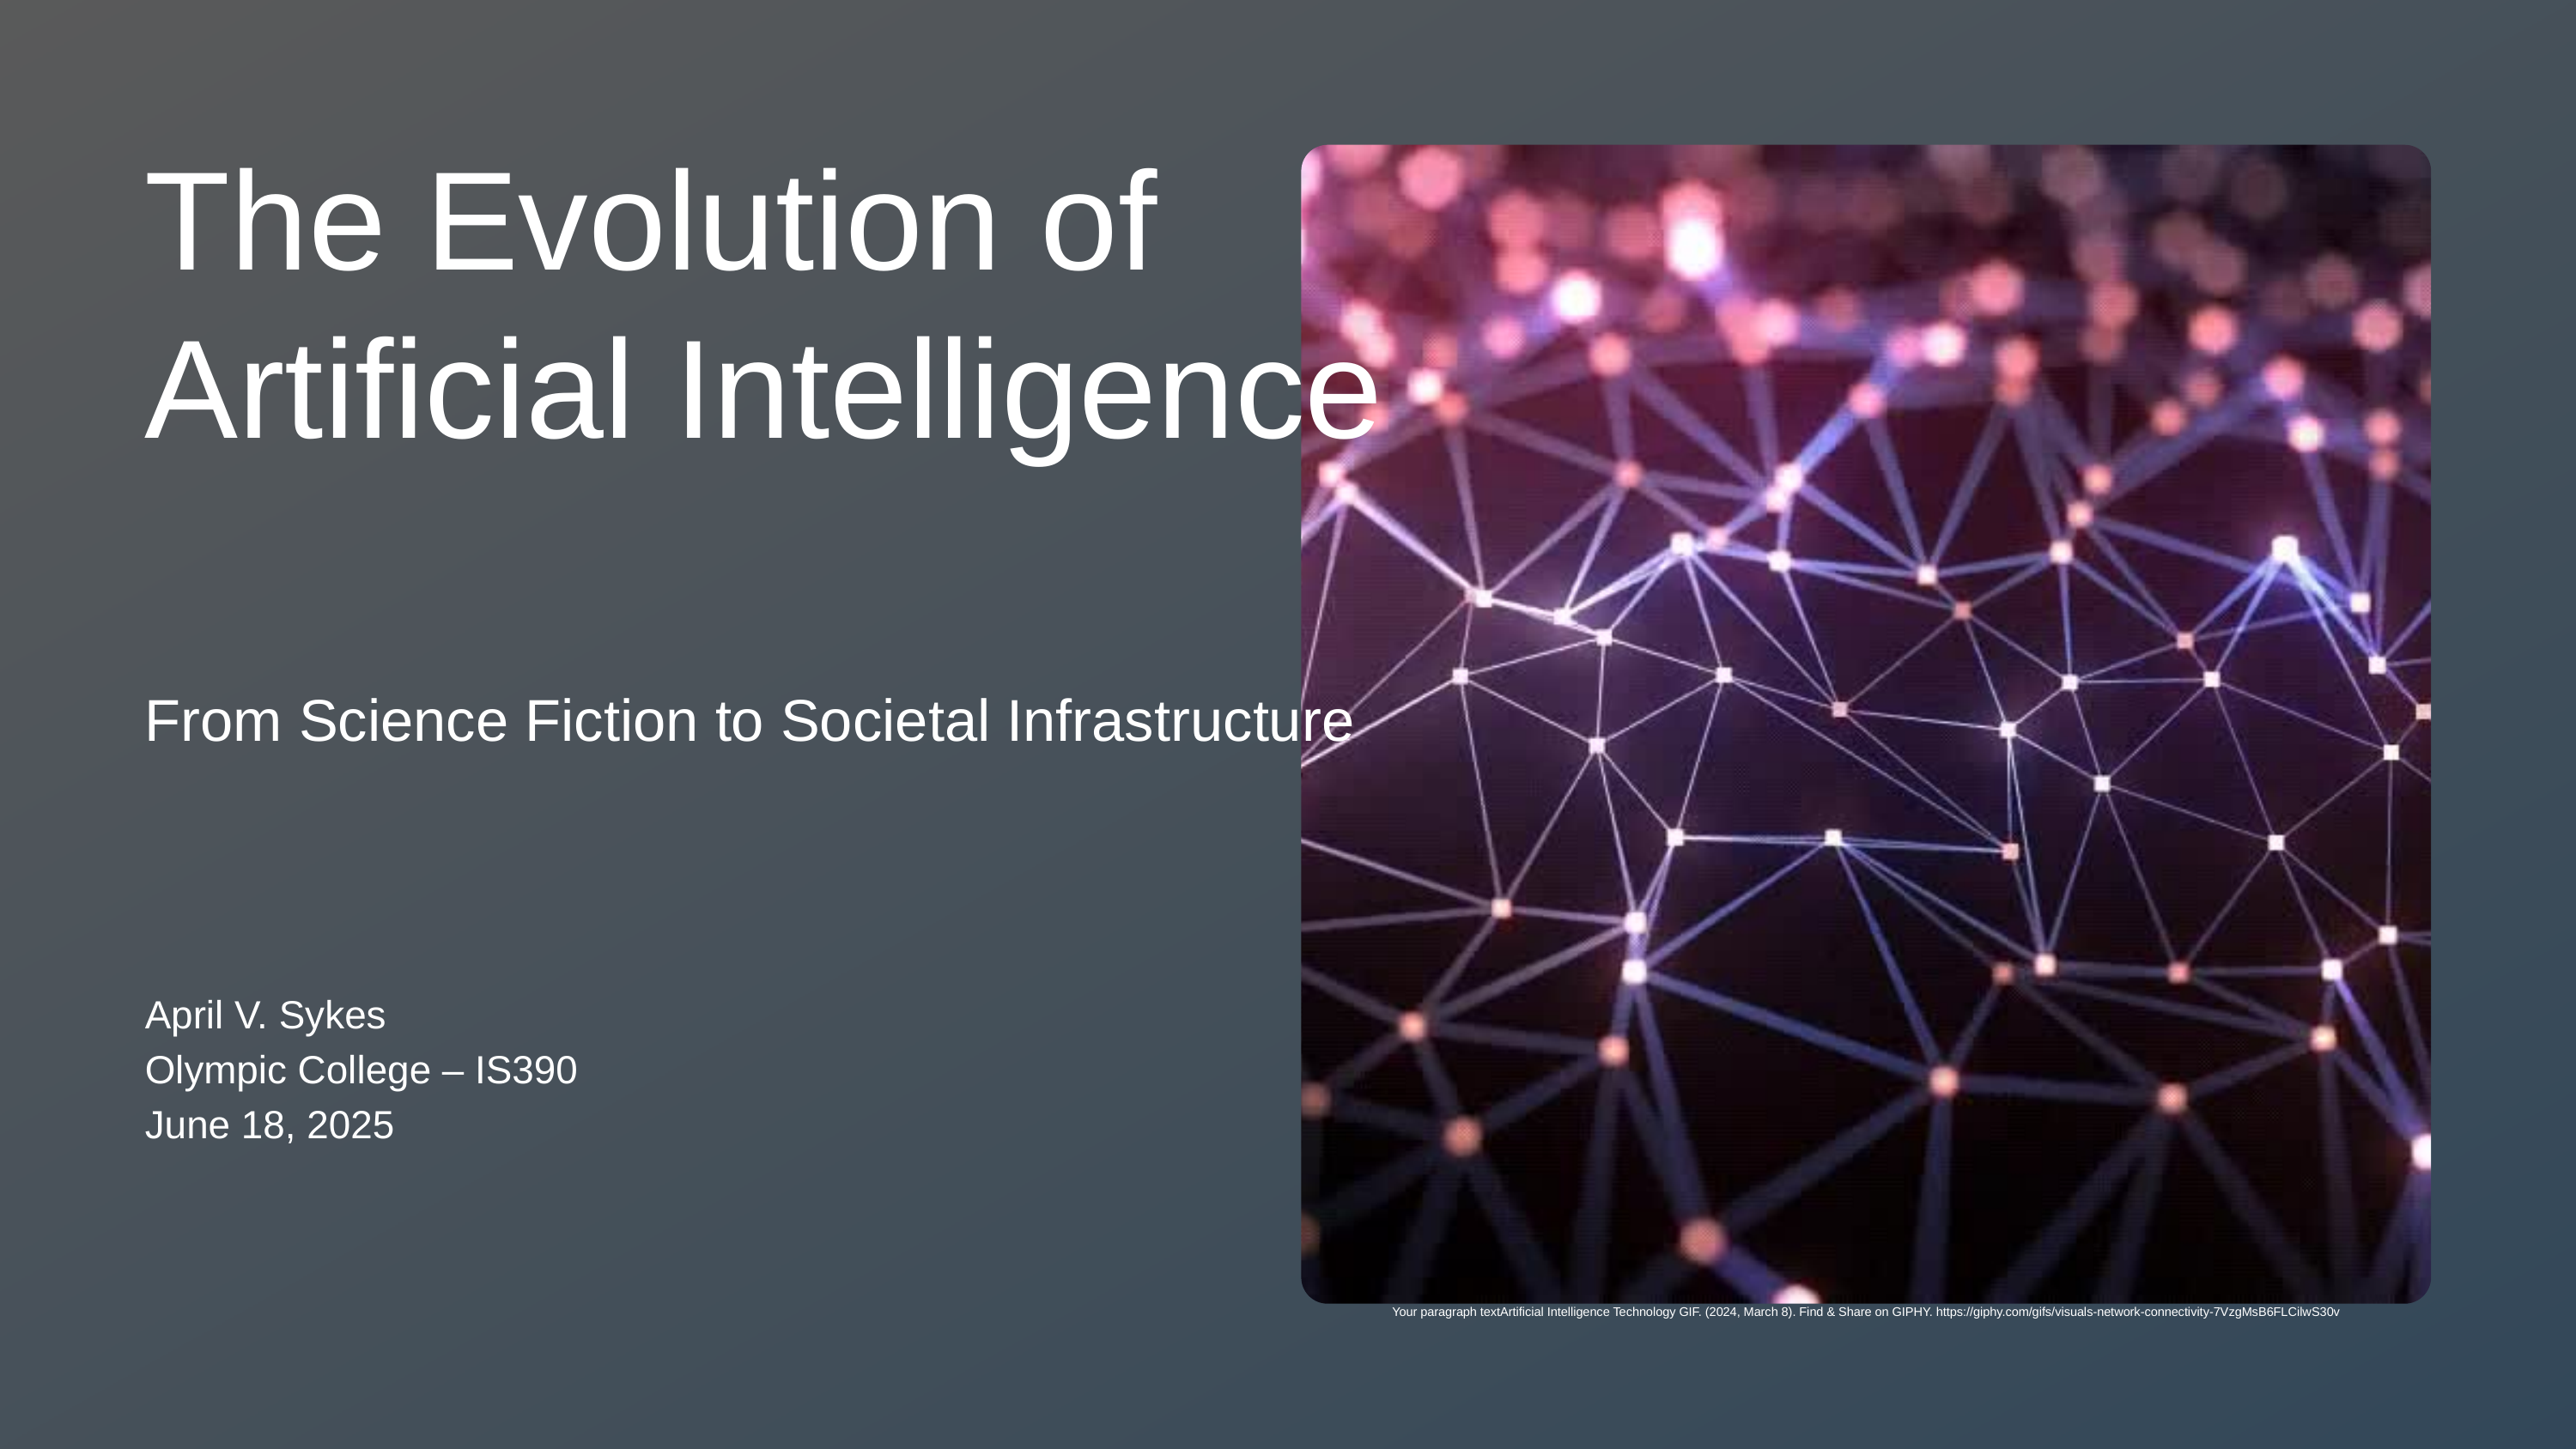

The Evolution of Artificial Intelligence
From Science Fiction to Societal Infrastructure

April V. Sykes
Olympic College – IS390
June 18, 2025
Your paragraph textArtificial Intelligence Technology GIF. (2024, March 8). Find & Share on GIPHY. https://giphy.com/gifs/visuals-network-connectivity-7VzgMsB6FLCilwS30v